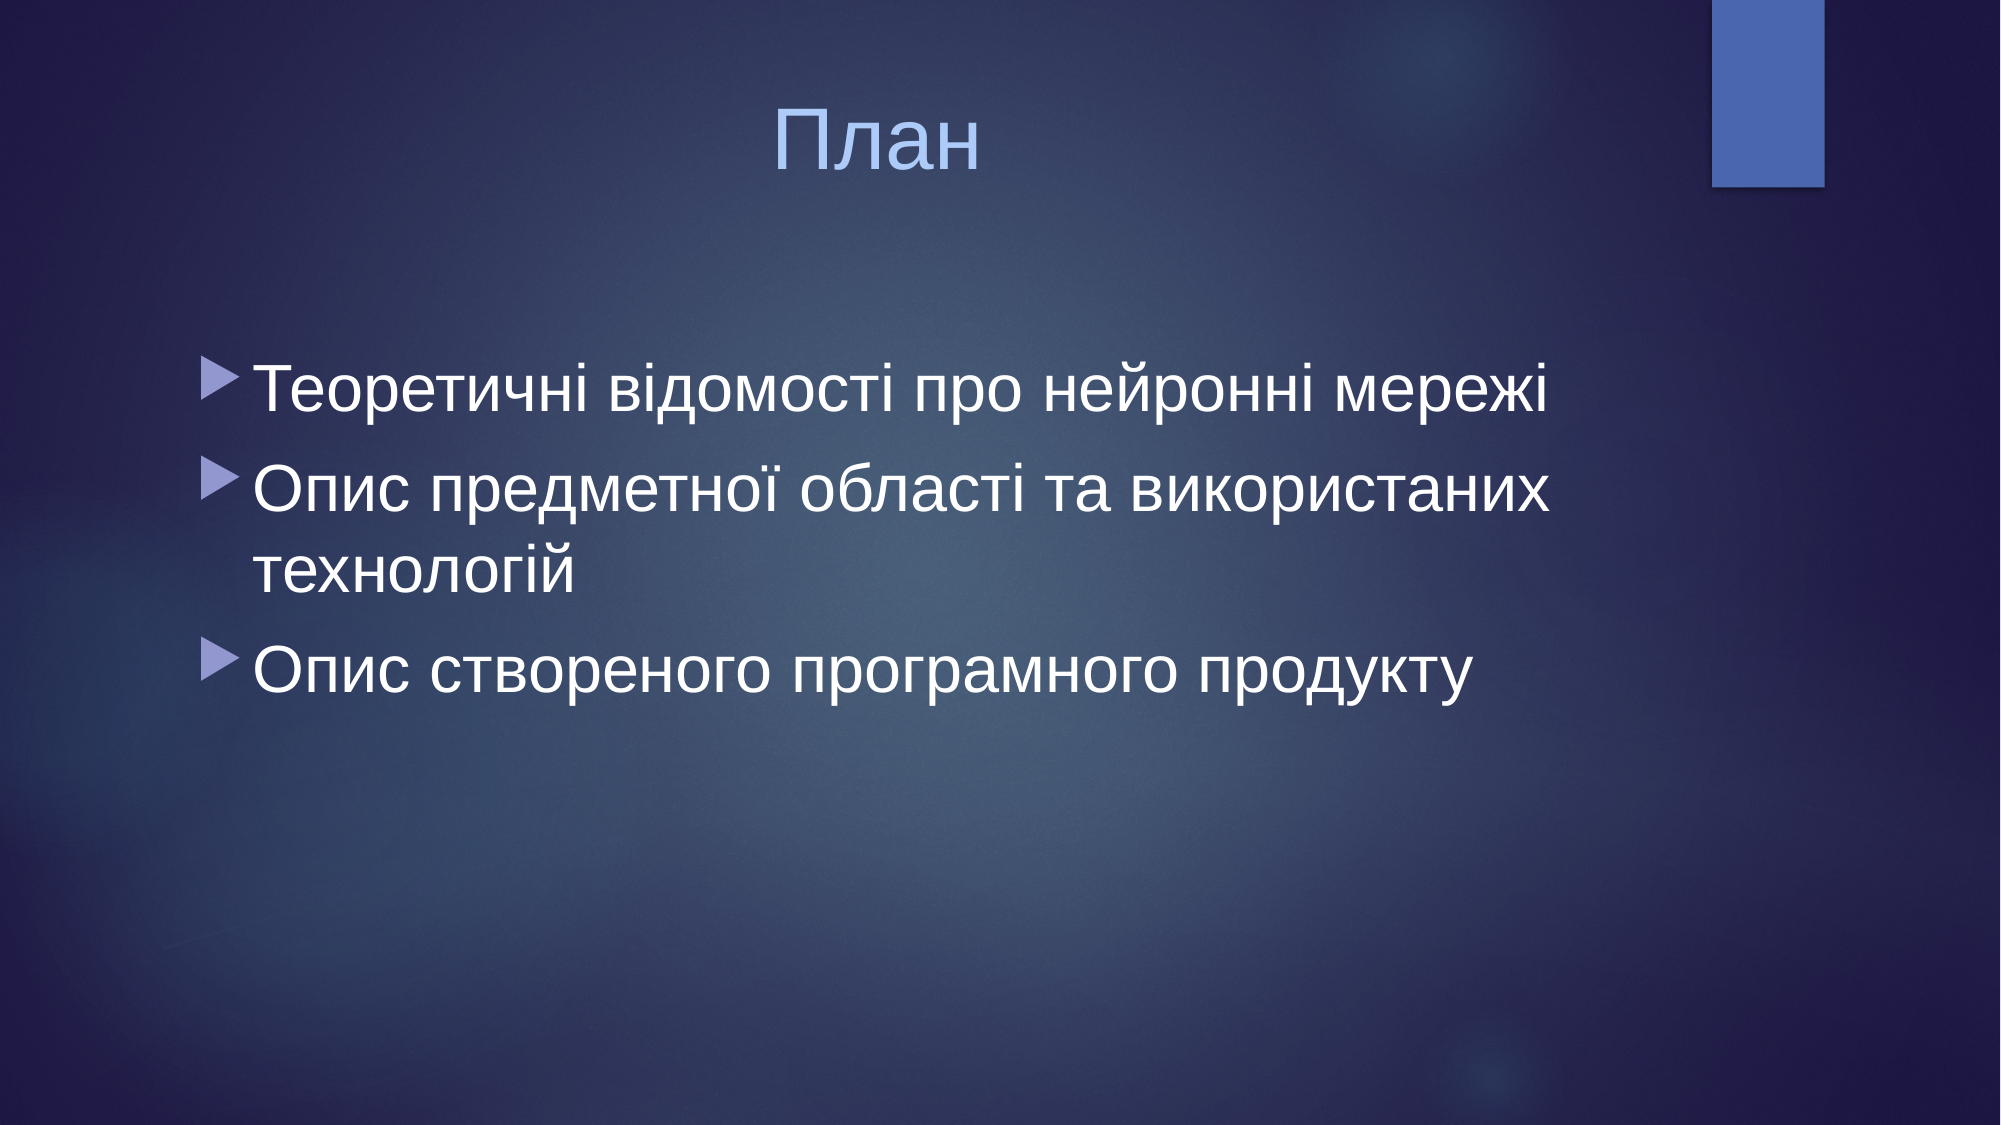

# План
Теоретичні відомості про нейронні мережі
Опис предметної області та використаних технологій
Опис створеного програмного продукту